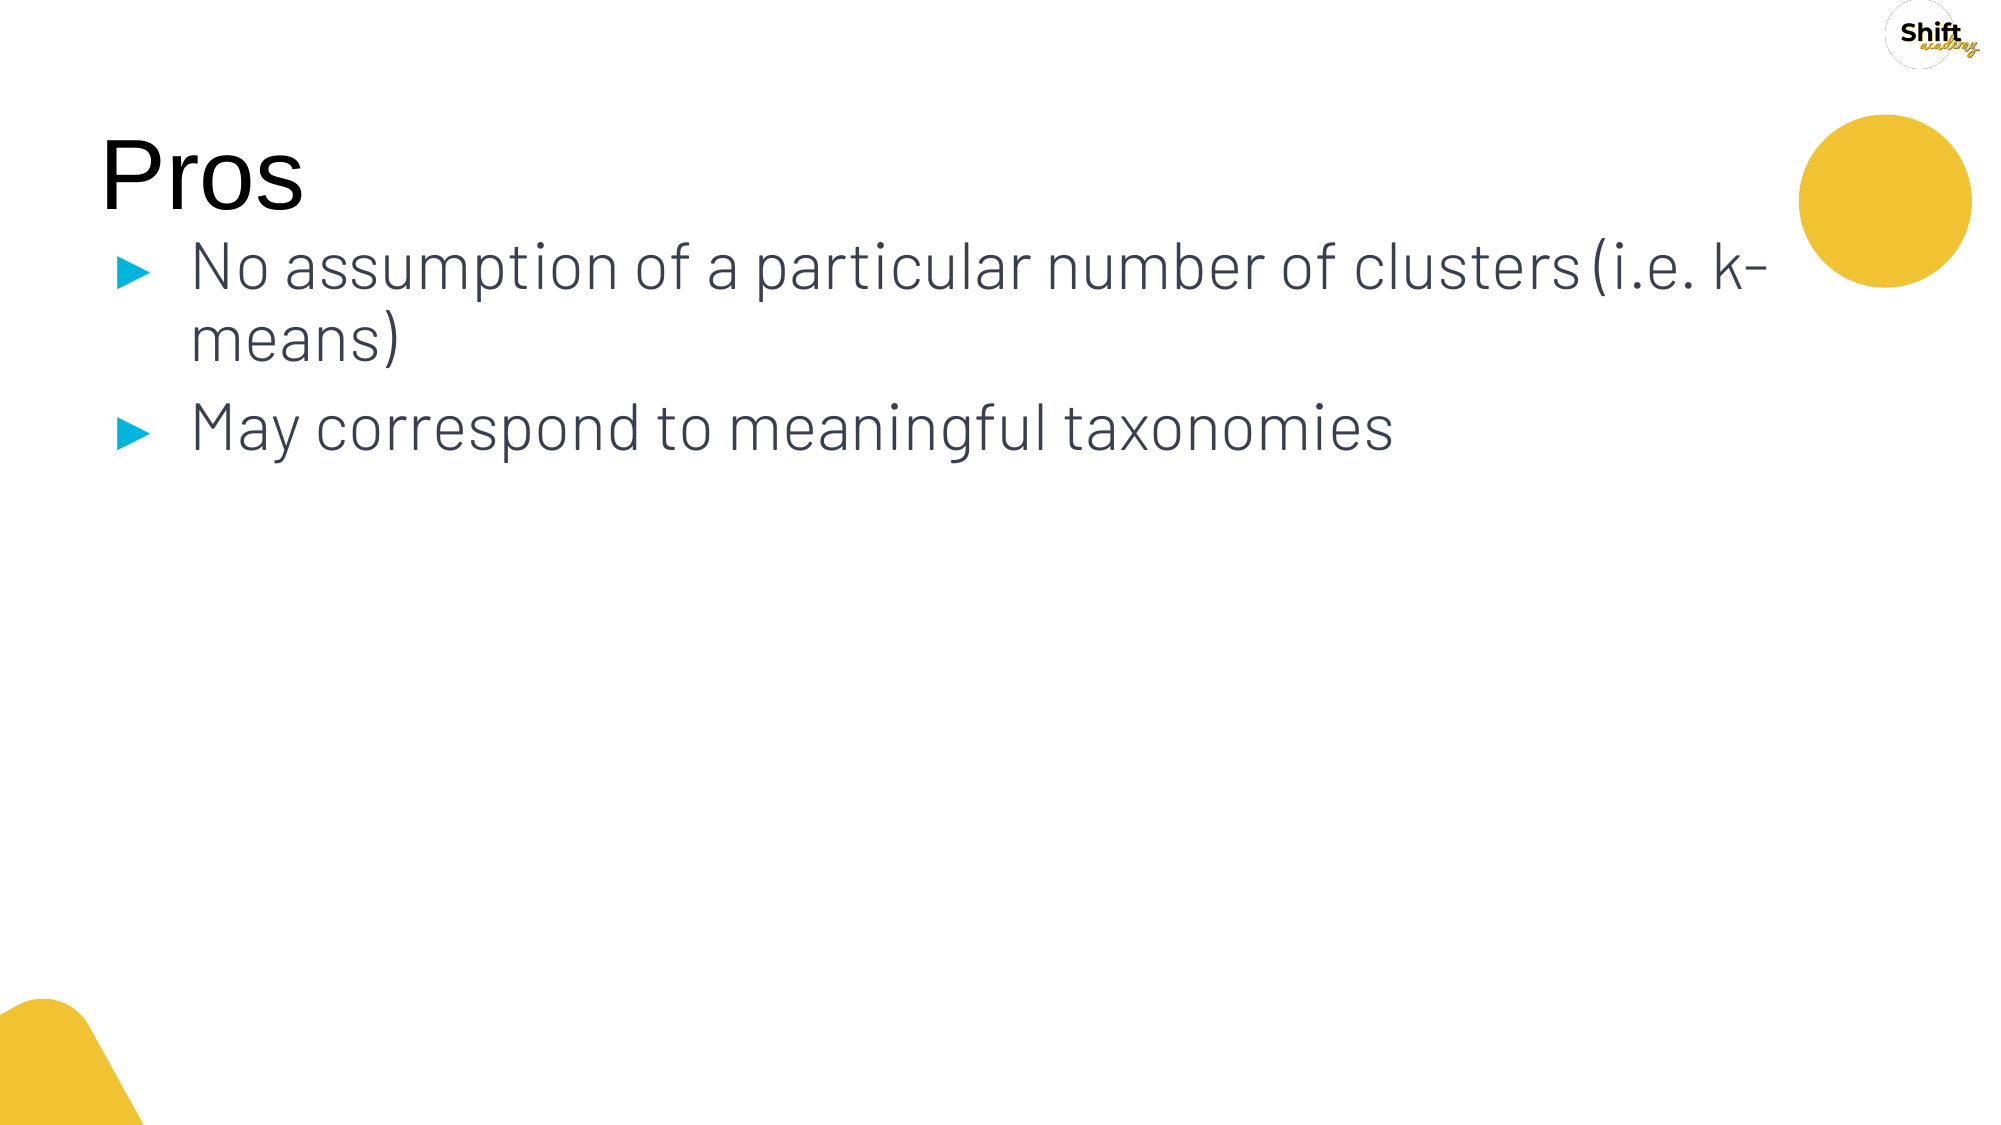

# Pros
No assumption of a particular number of clusters (i.e. k-means)
May correspond to meaningful taxonomies

45